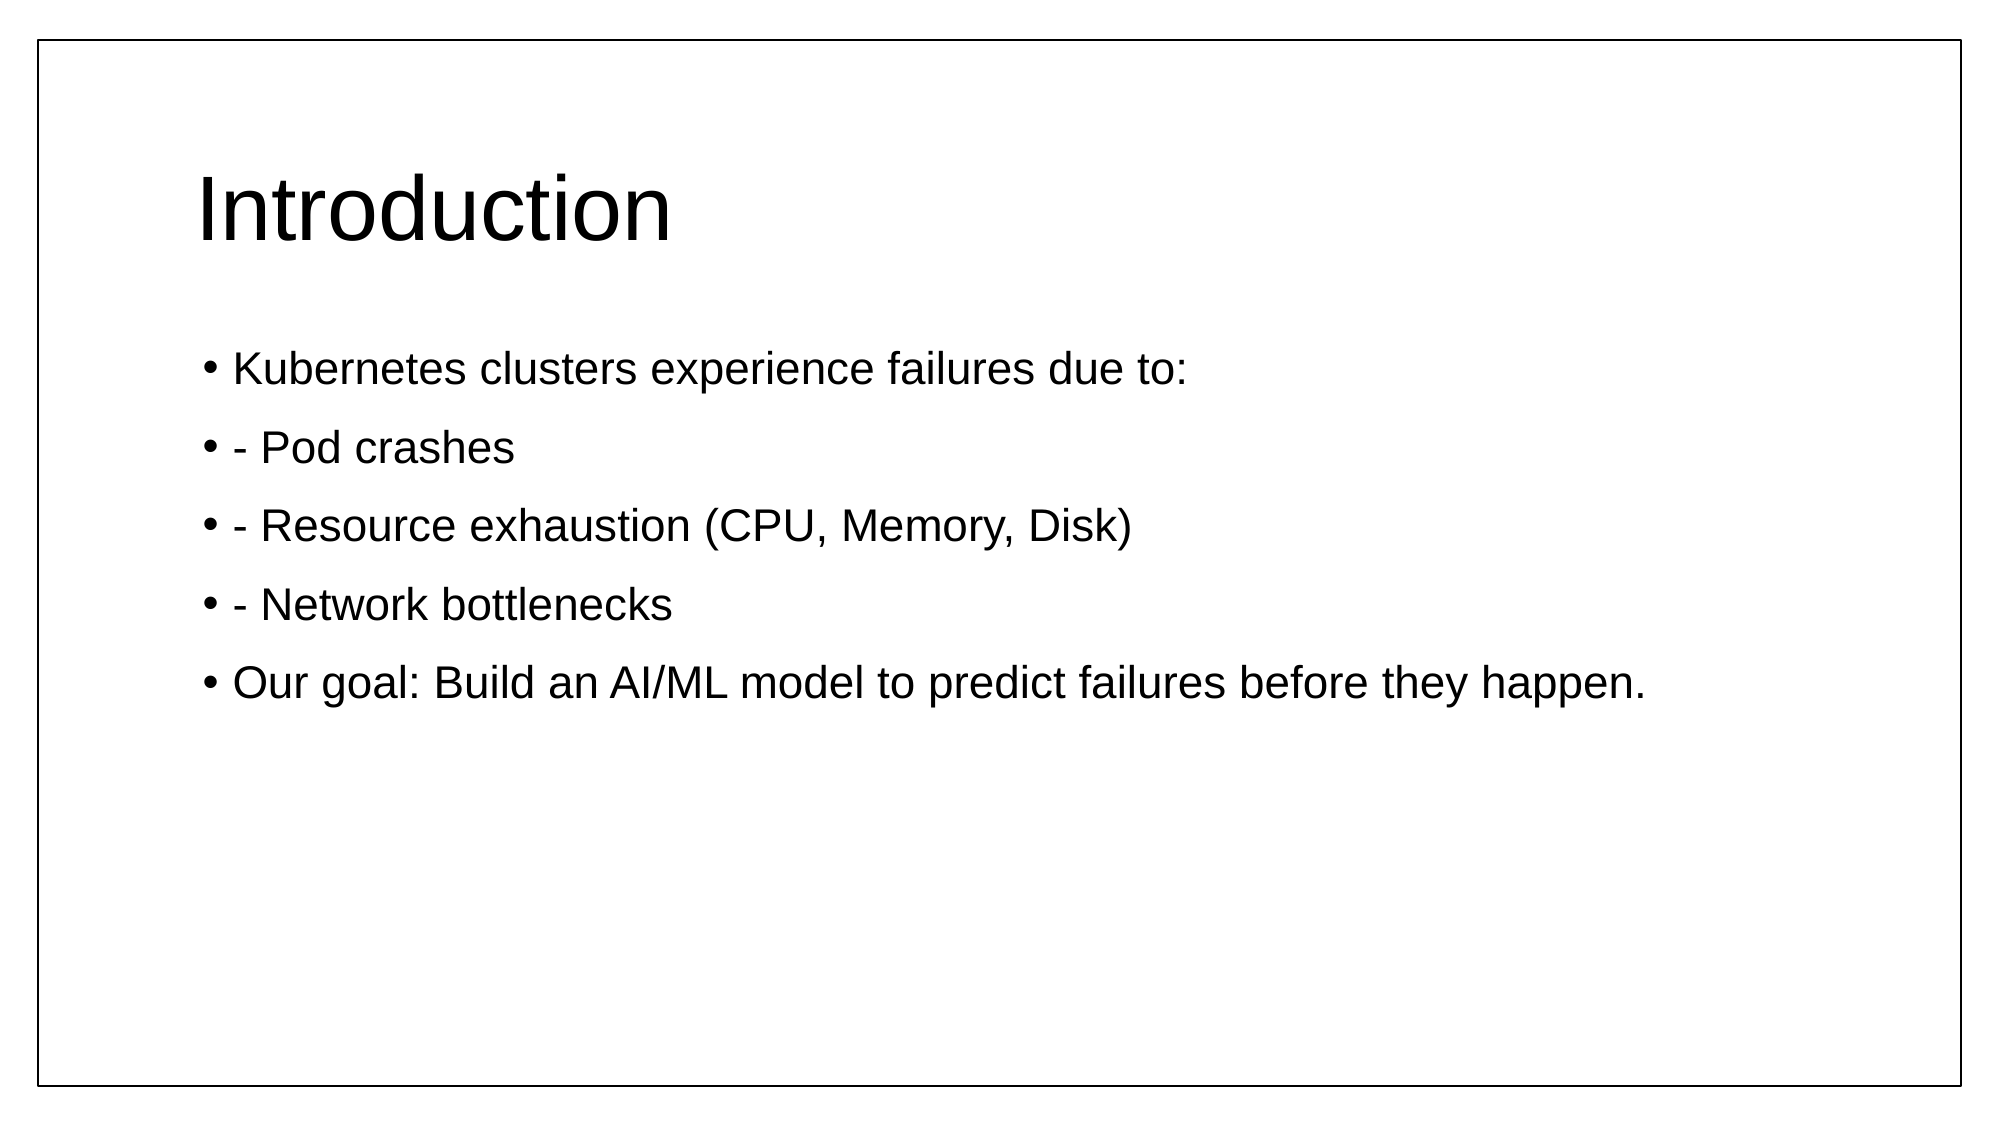

# Introduction
Kubernetes clusters experience failures due to:
- Pod crashes
- Resource exhaustion (CPU, Memory, Disk)
- Network bottlenecks
Our goal: Build an AI/ML model to predict failures before they happen.